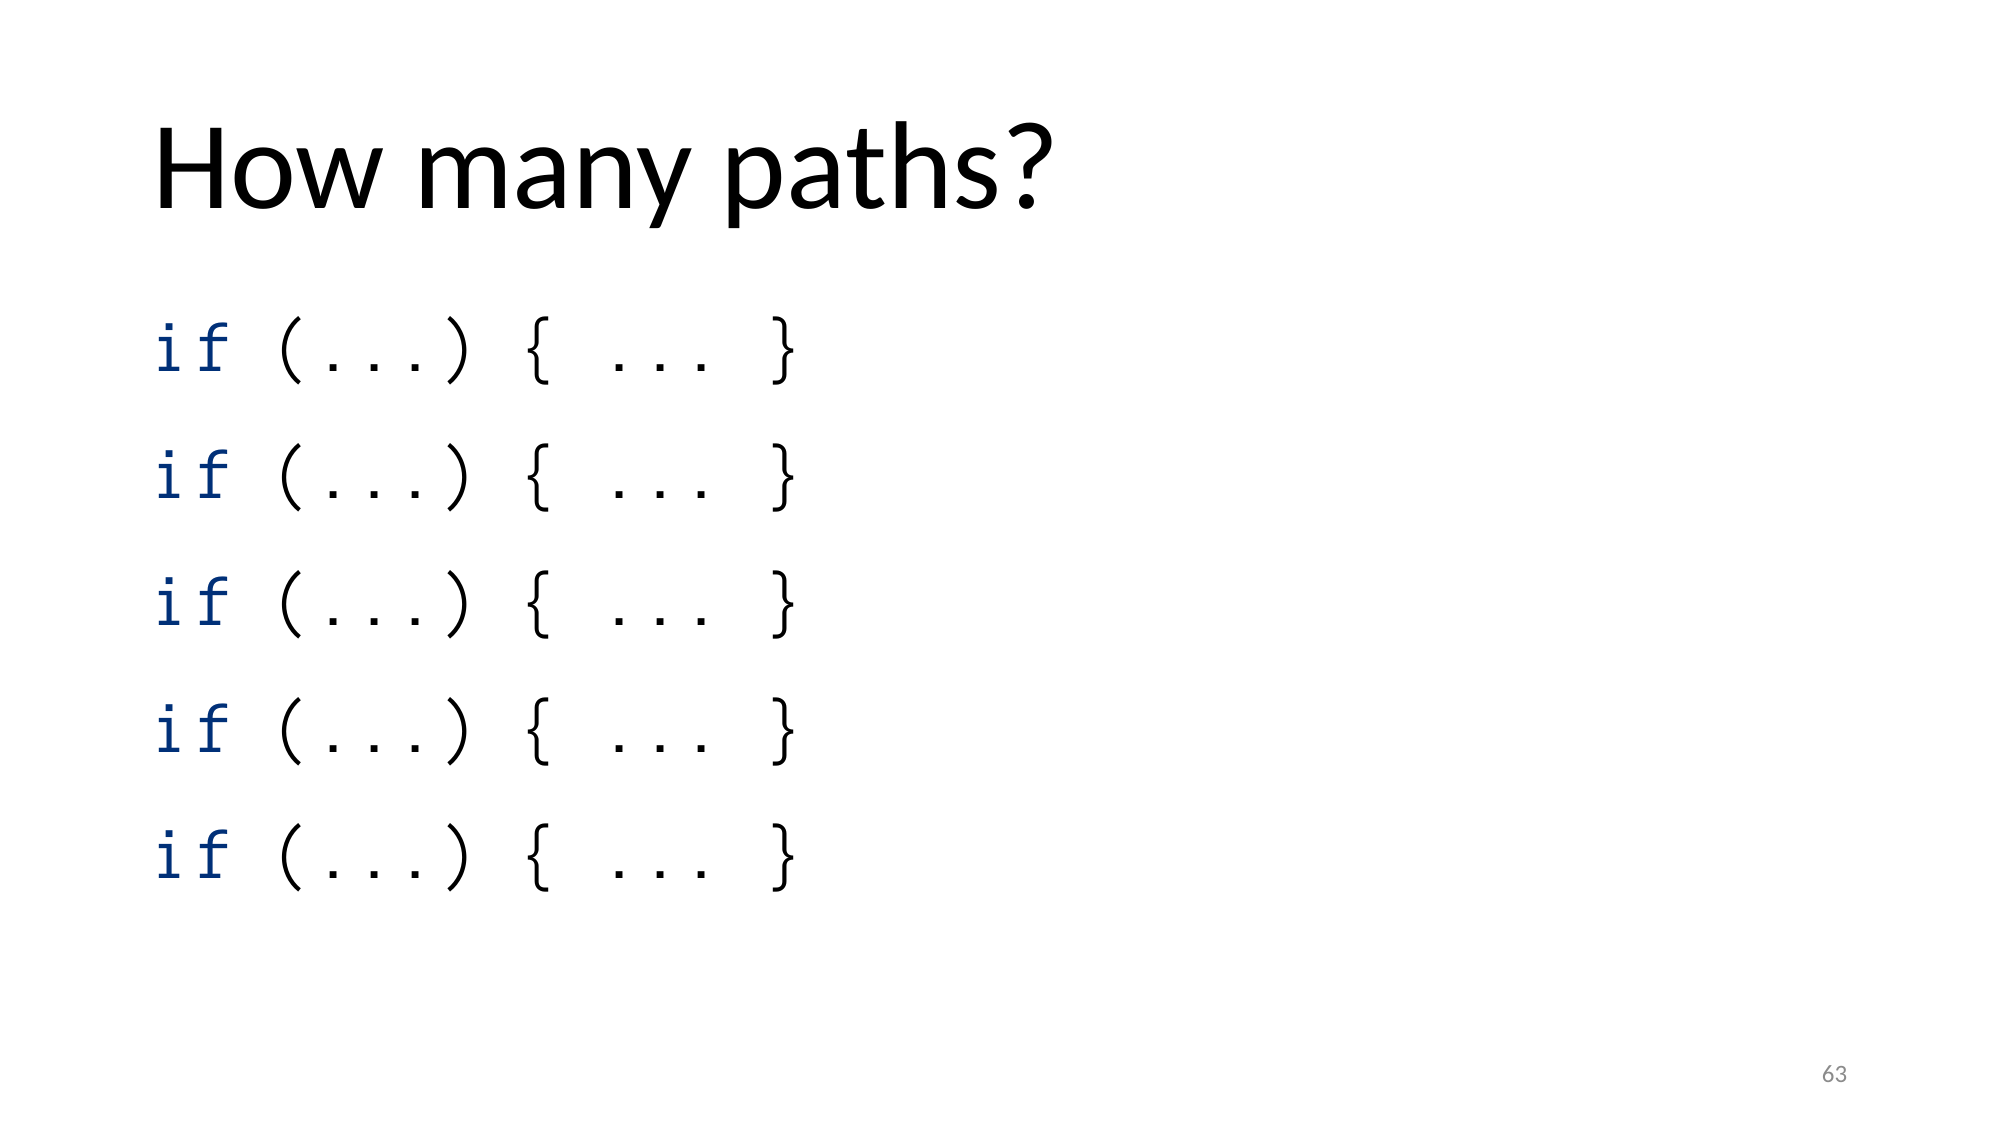

# How many paths?
if (...) { ... }
if (...) { ... }
if (...) { ... }
if (...) { ... }
if (...) { ... }
63